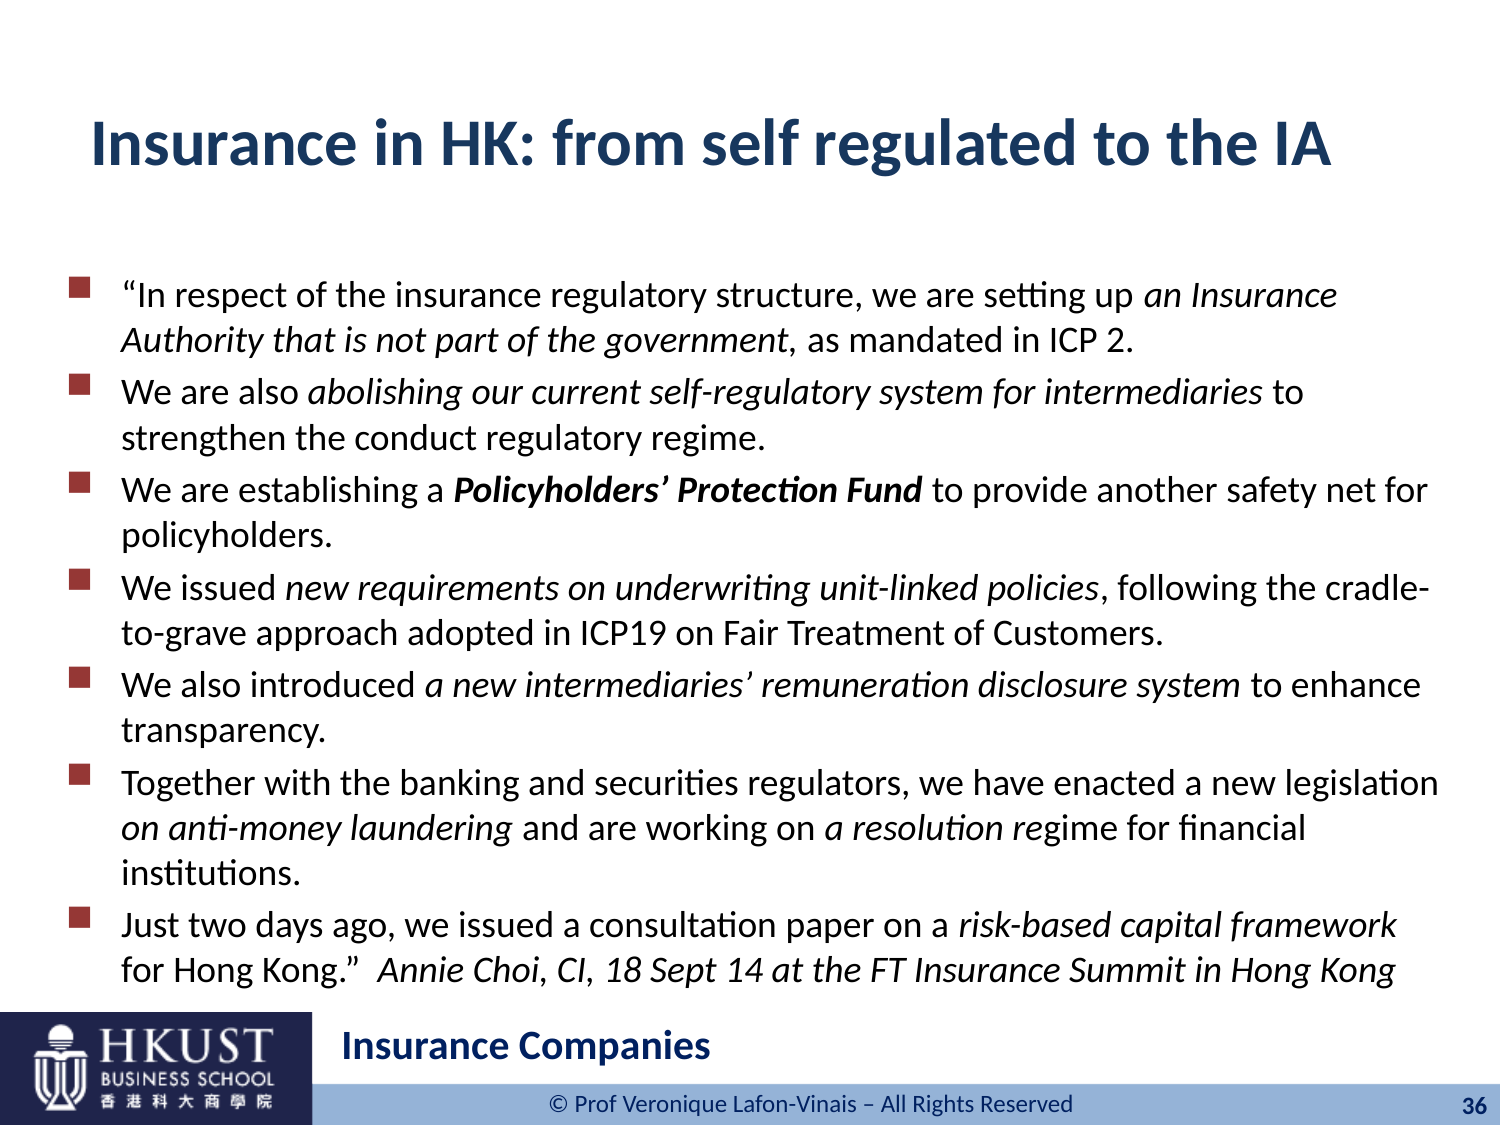

# Insurance in HK: from self regulated to the IA
“In respect of the insurance regulatory structure, we are setting up an Insurance Authority that is not part of the government, as mandated in ICP 2.
We are also abolishing our current self-regulatory system for intermediaries to strengthen the conduct regulatory regime.
We are establishing a Policyholders’ Protection Fund to provide another safety net for policyholders.
We issued new requirements on underwriting unit-linked policies, following the cradle-to-grave approach adopted in ICP19 on Fair Treatment of Customers.
We also introduced a new intermediaries’ remuneration disclosure system to enhance transparency.
Together with the banking and securities regulators, we have enacted a new legislation on anti-money laundering and are working on a resolution regime for financial institutions.
Just two days ago, we issued a consultation paper on a risk-based capital framework for Hong Kong.”  Annie Choi, CI, 18 Sept 14 at the FT Insurance Summit in Hong Kong
Insurance Companies
36